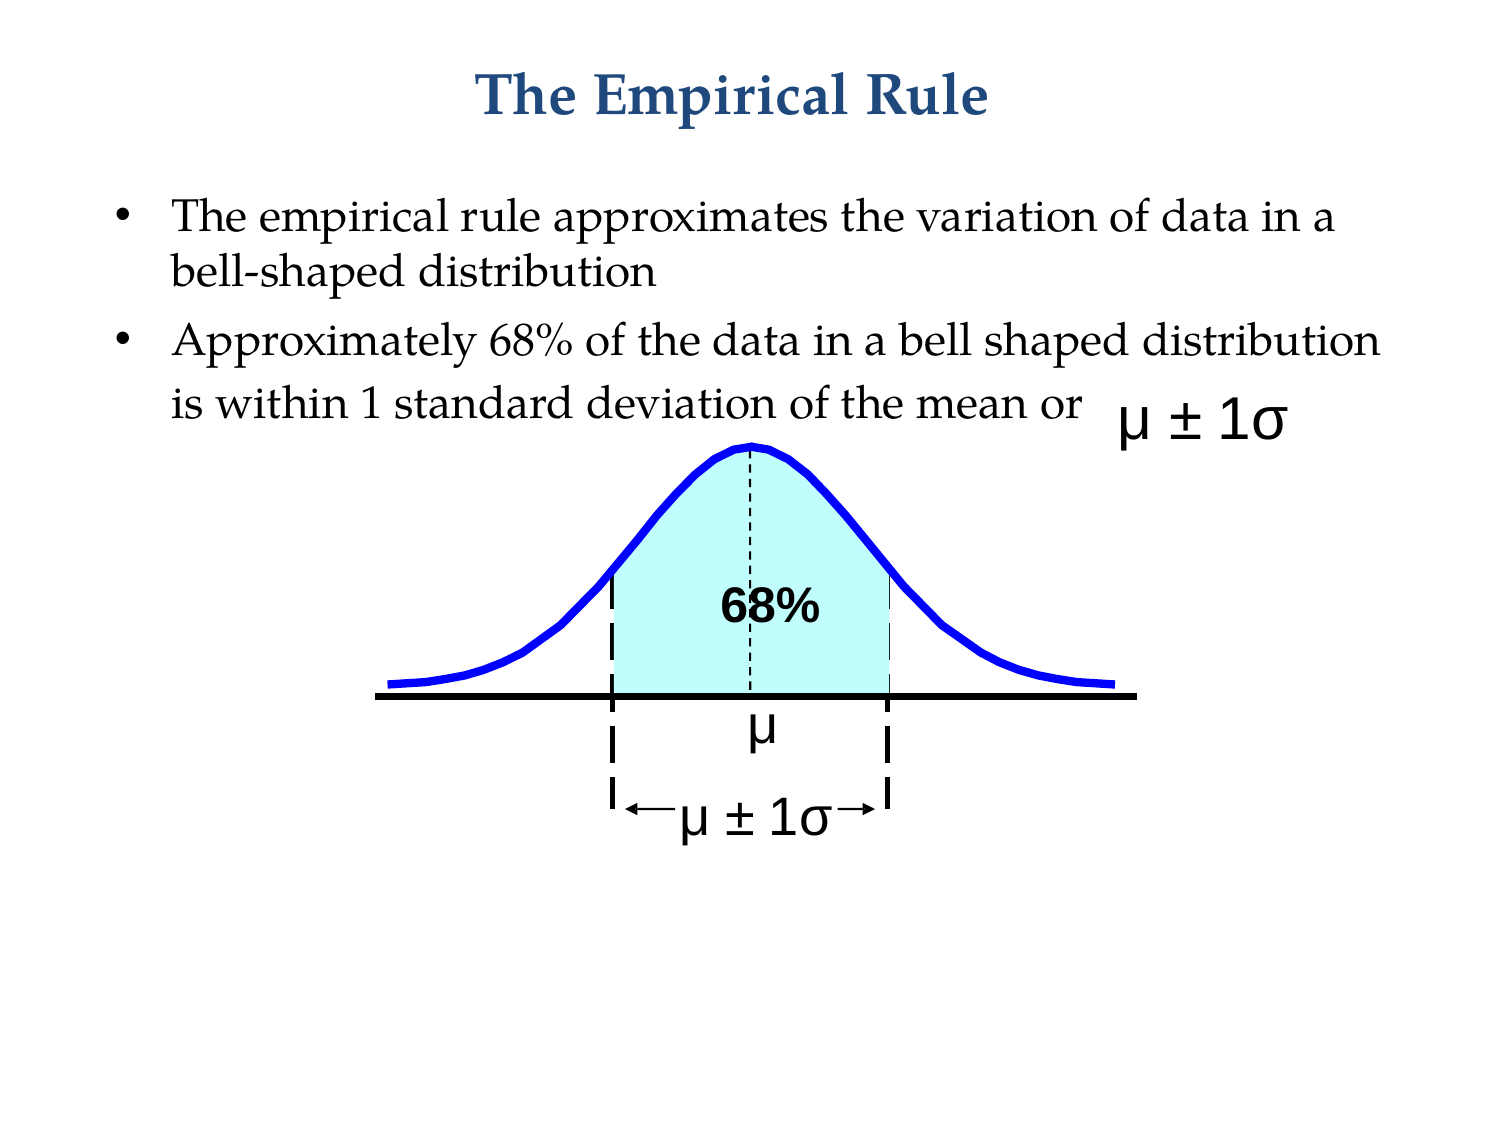

# The Empirical Rule
The empirical rule approximates the variation of data in a bell-shaped distribution
Approximately 68% of the data in a bell shaped distribution
is within 1 standard deviation of the mean or
μ ± 1σ

68%

μ
μ ± 1σ